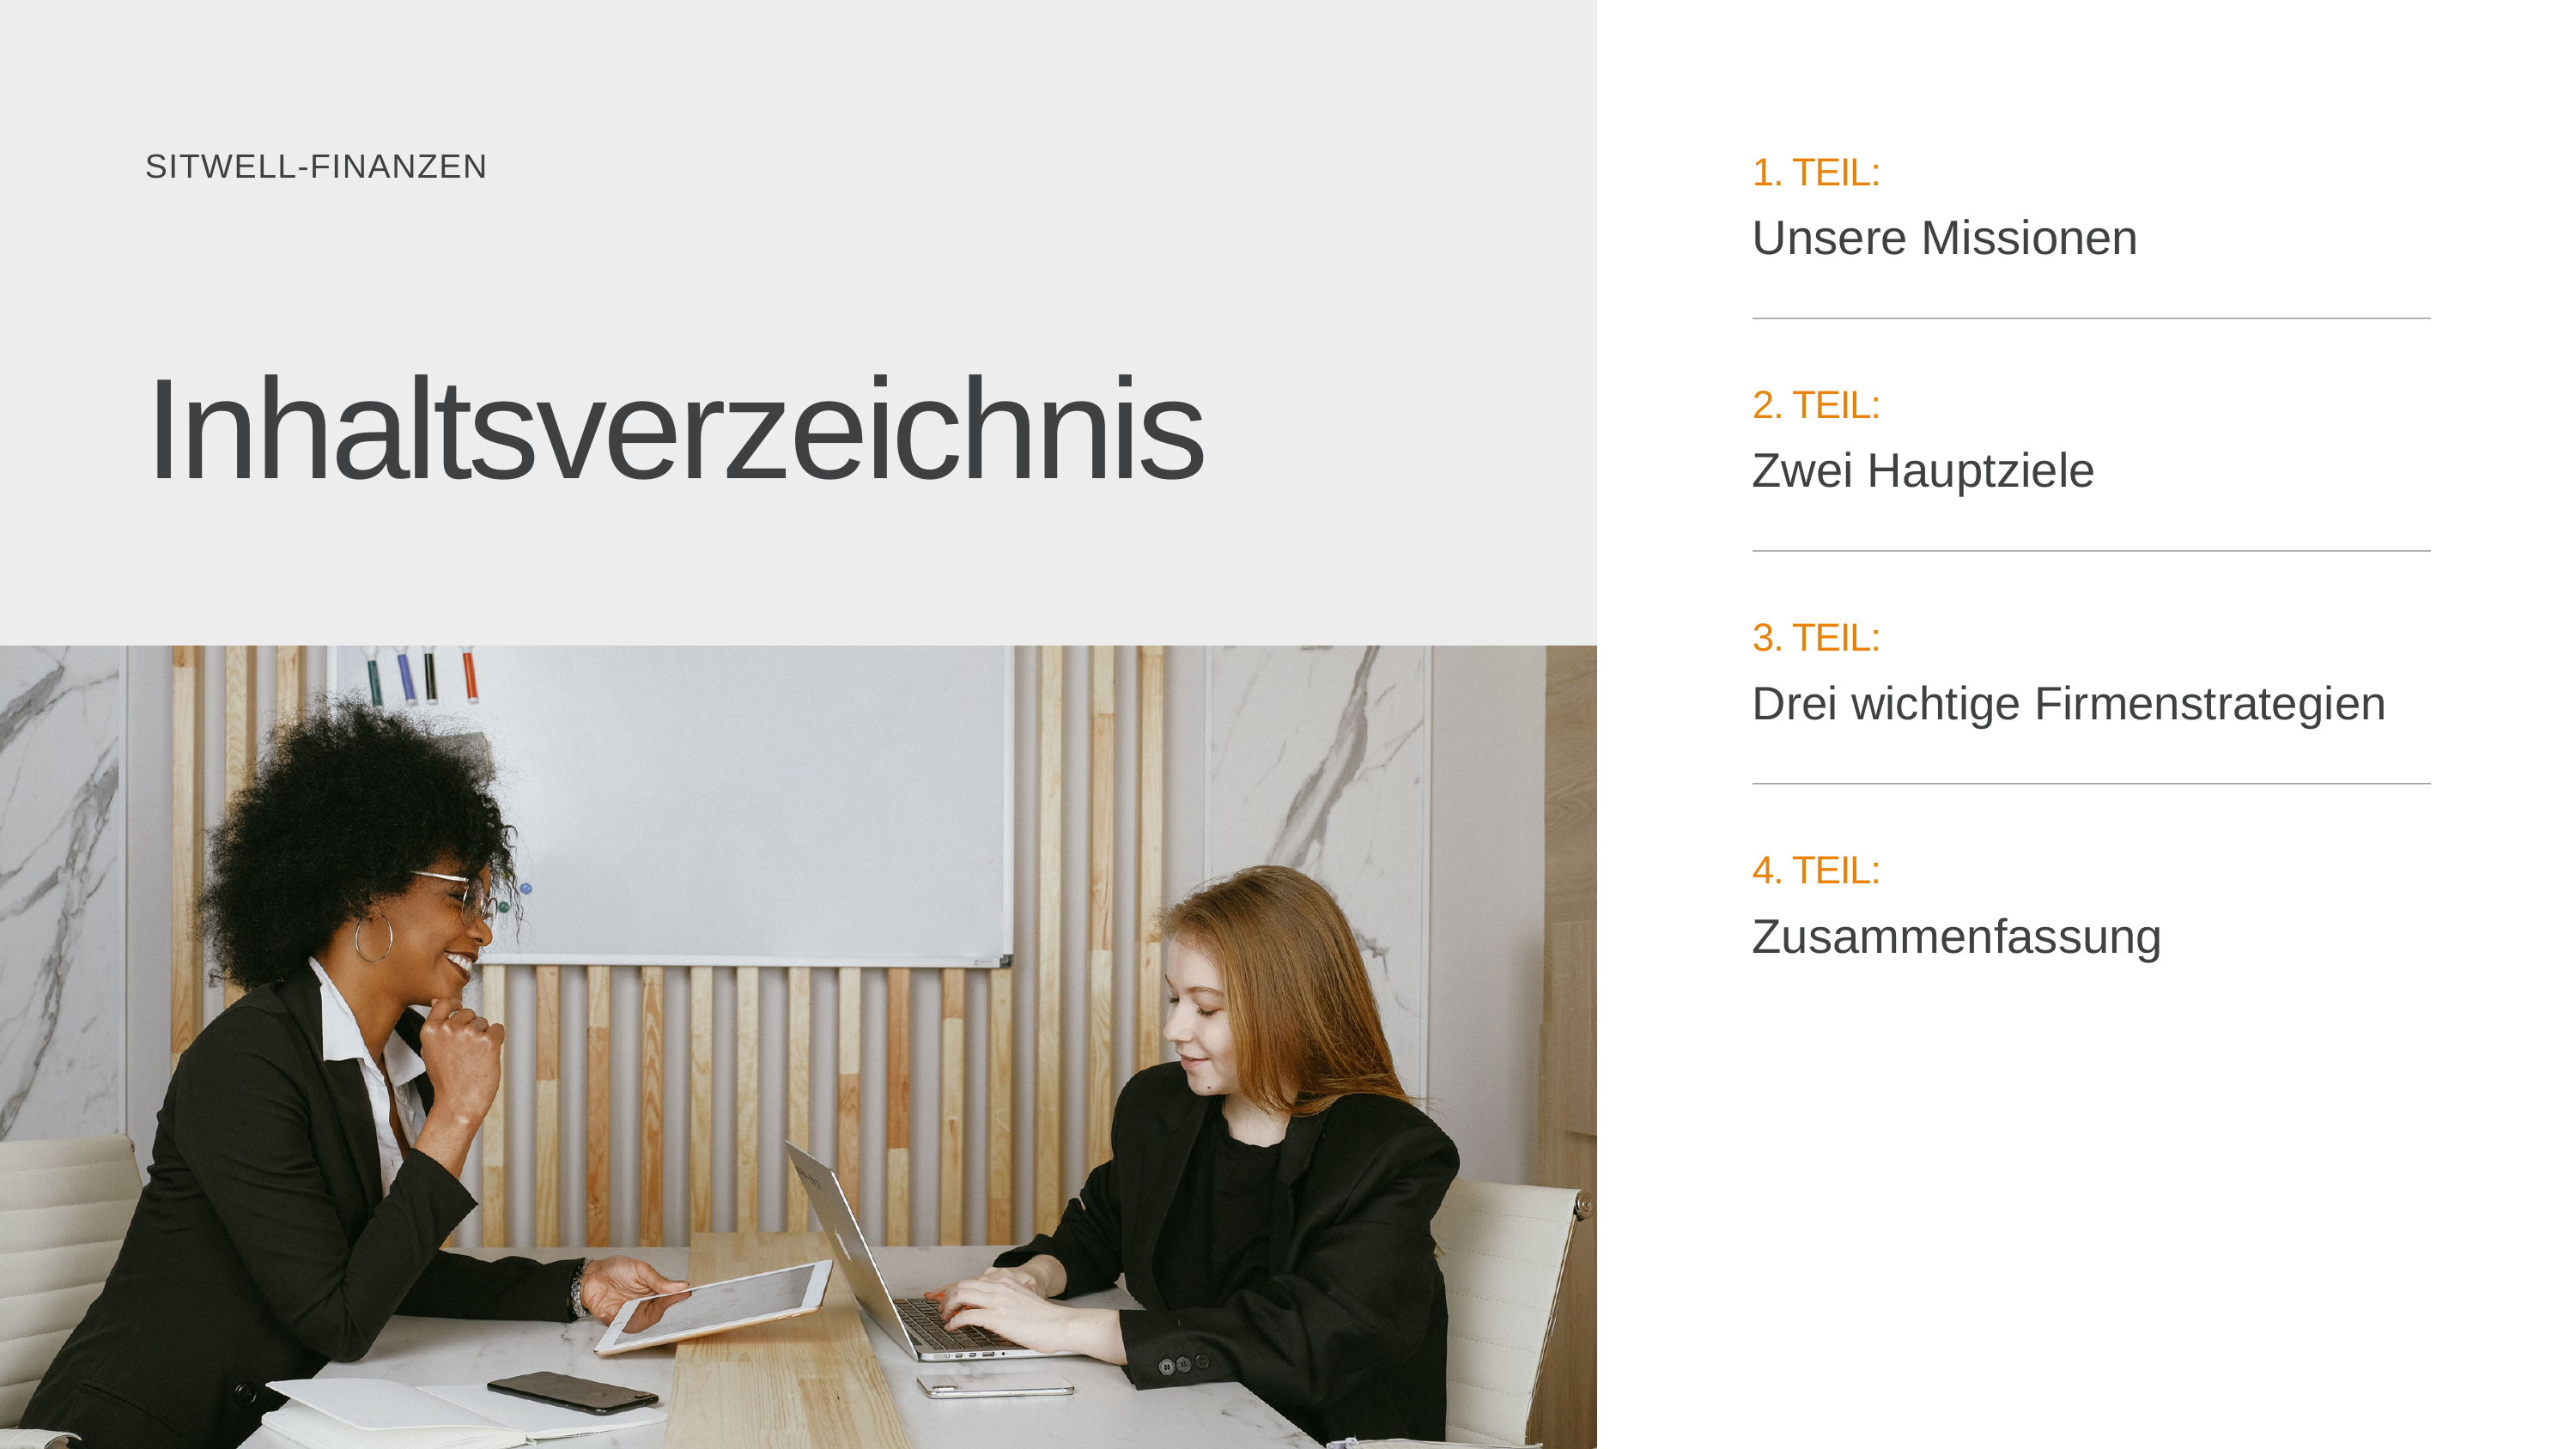

SITWELL-FINANZEN
1. TEIL:
Unsere Missionen

2. TEIL:
Zwei Hauptziele

3. TEIL:
Drei wichtige Firmenstrategien

4. TEIL:
Zusammenfassung
Inhaltsverzeichnis